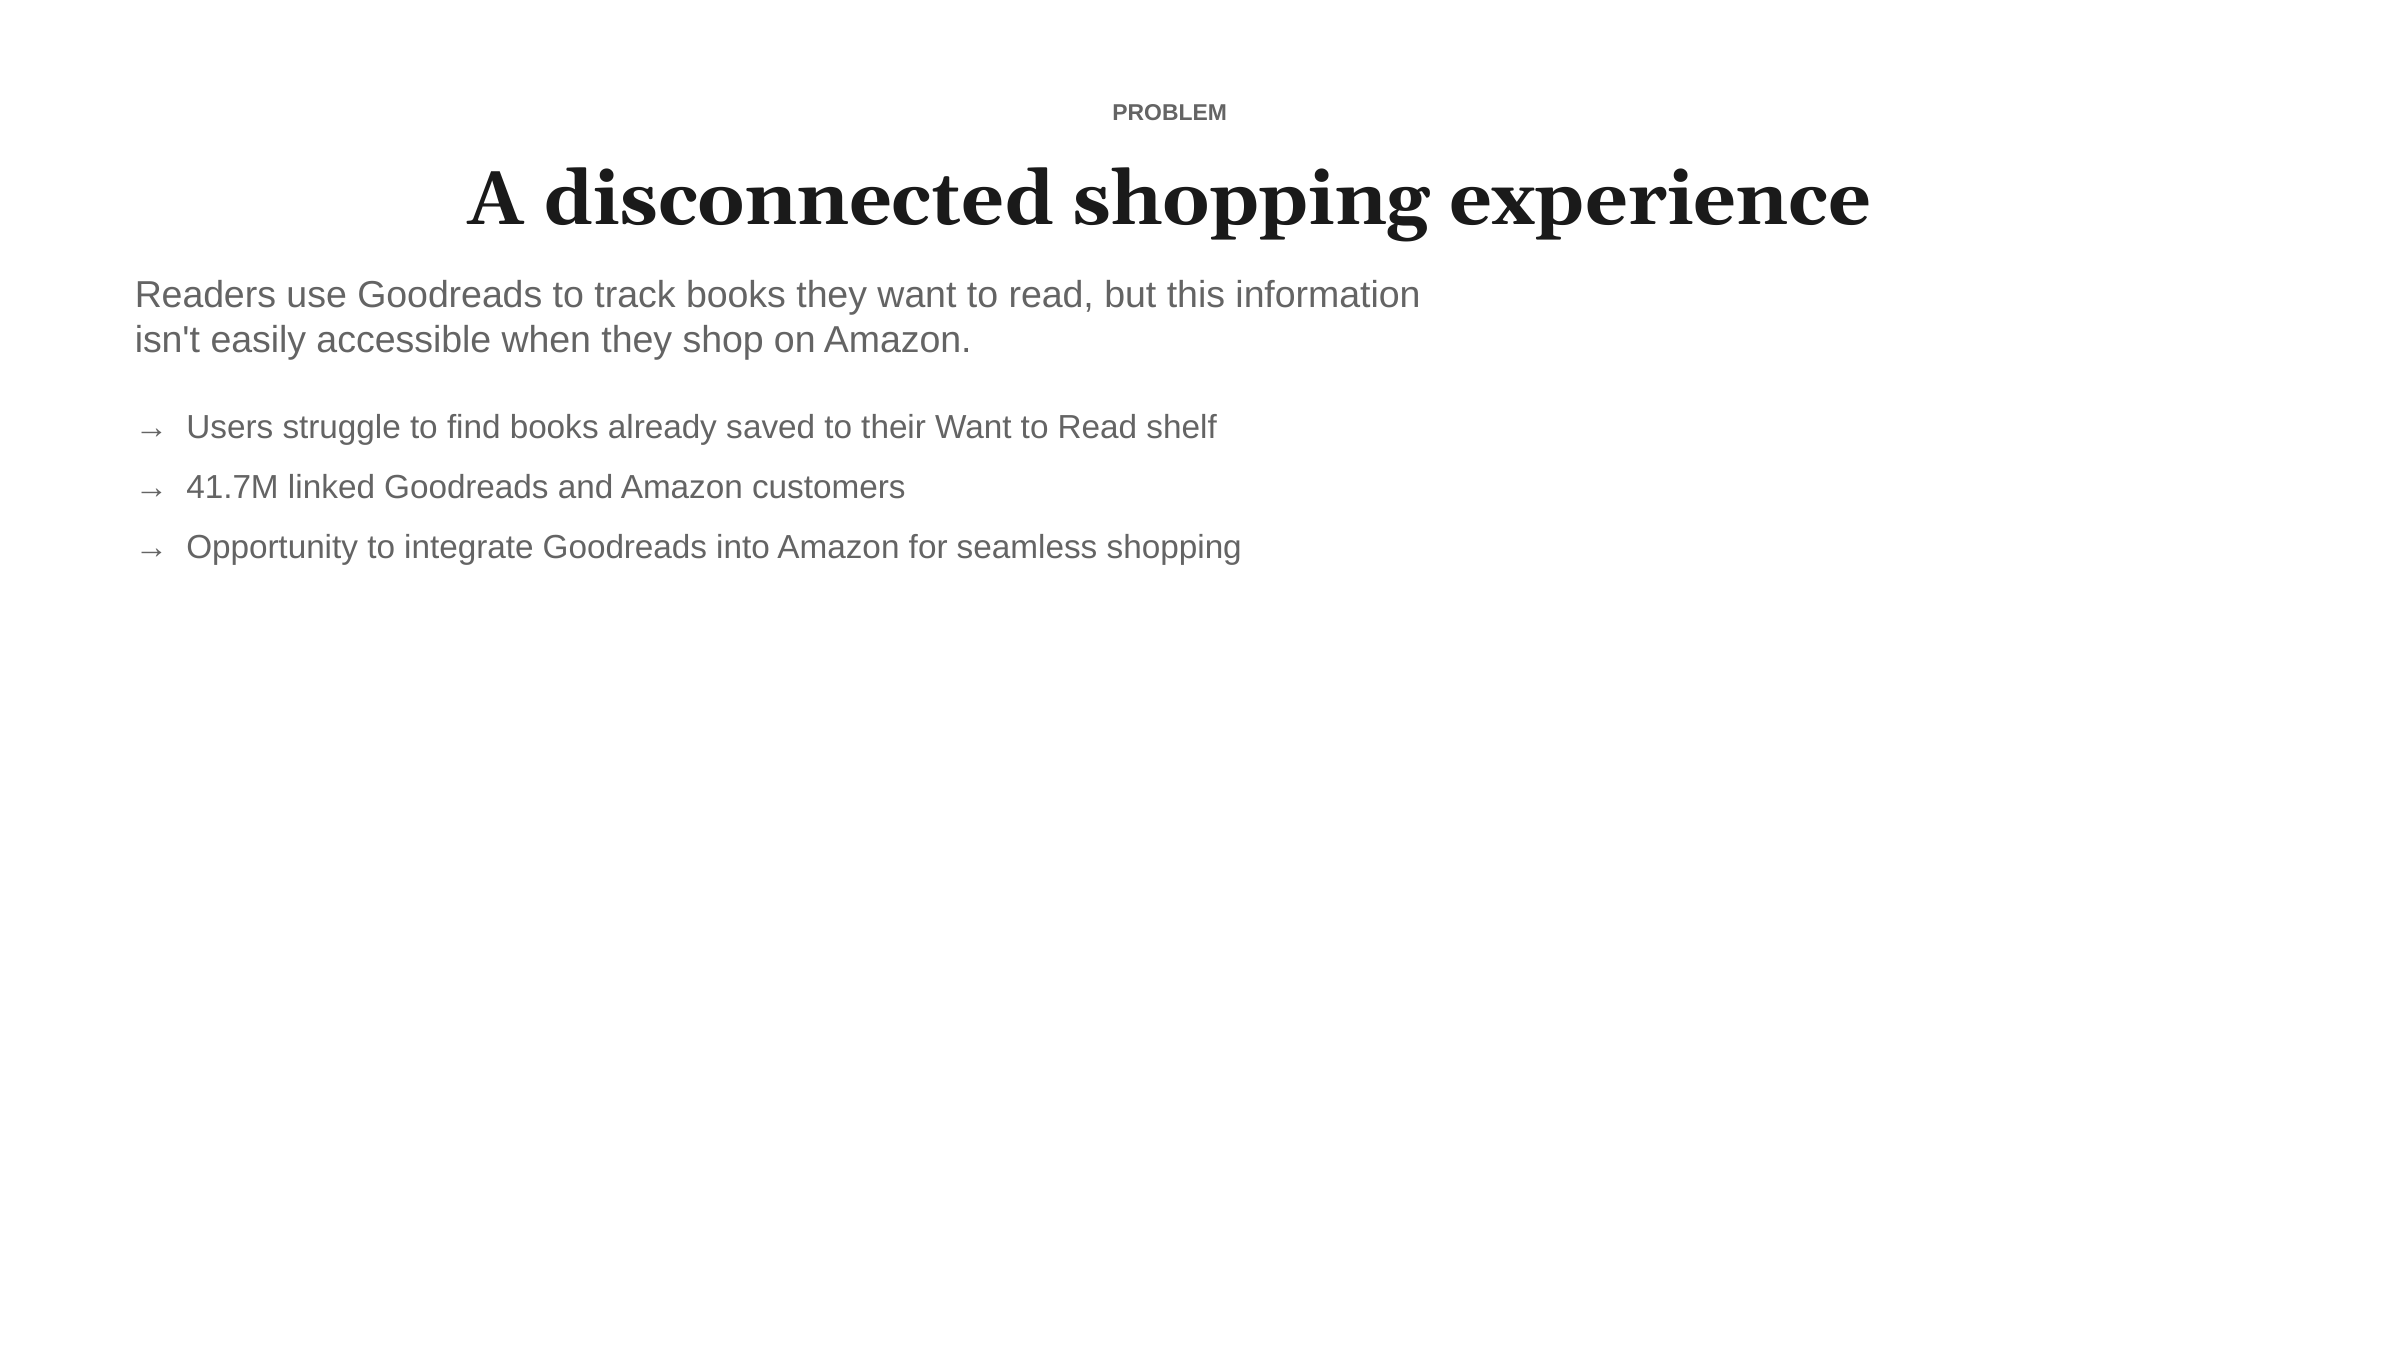

PROBLEM
A disconnected shopping experience
Readers use Goodreads to track books they want to read, but this information isn't easily accessible when they shop on Amazon.
→  Users struggle to find books already saved to their Want to Read shelf
→  41.7M linked Goodreads and Amazon customers
→  Opportunity to integrate Goodreads into Amazon for seamless shopping